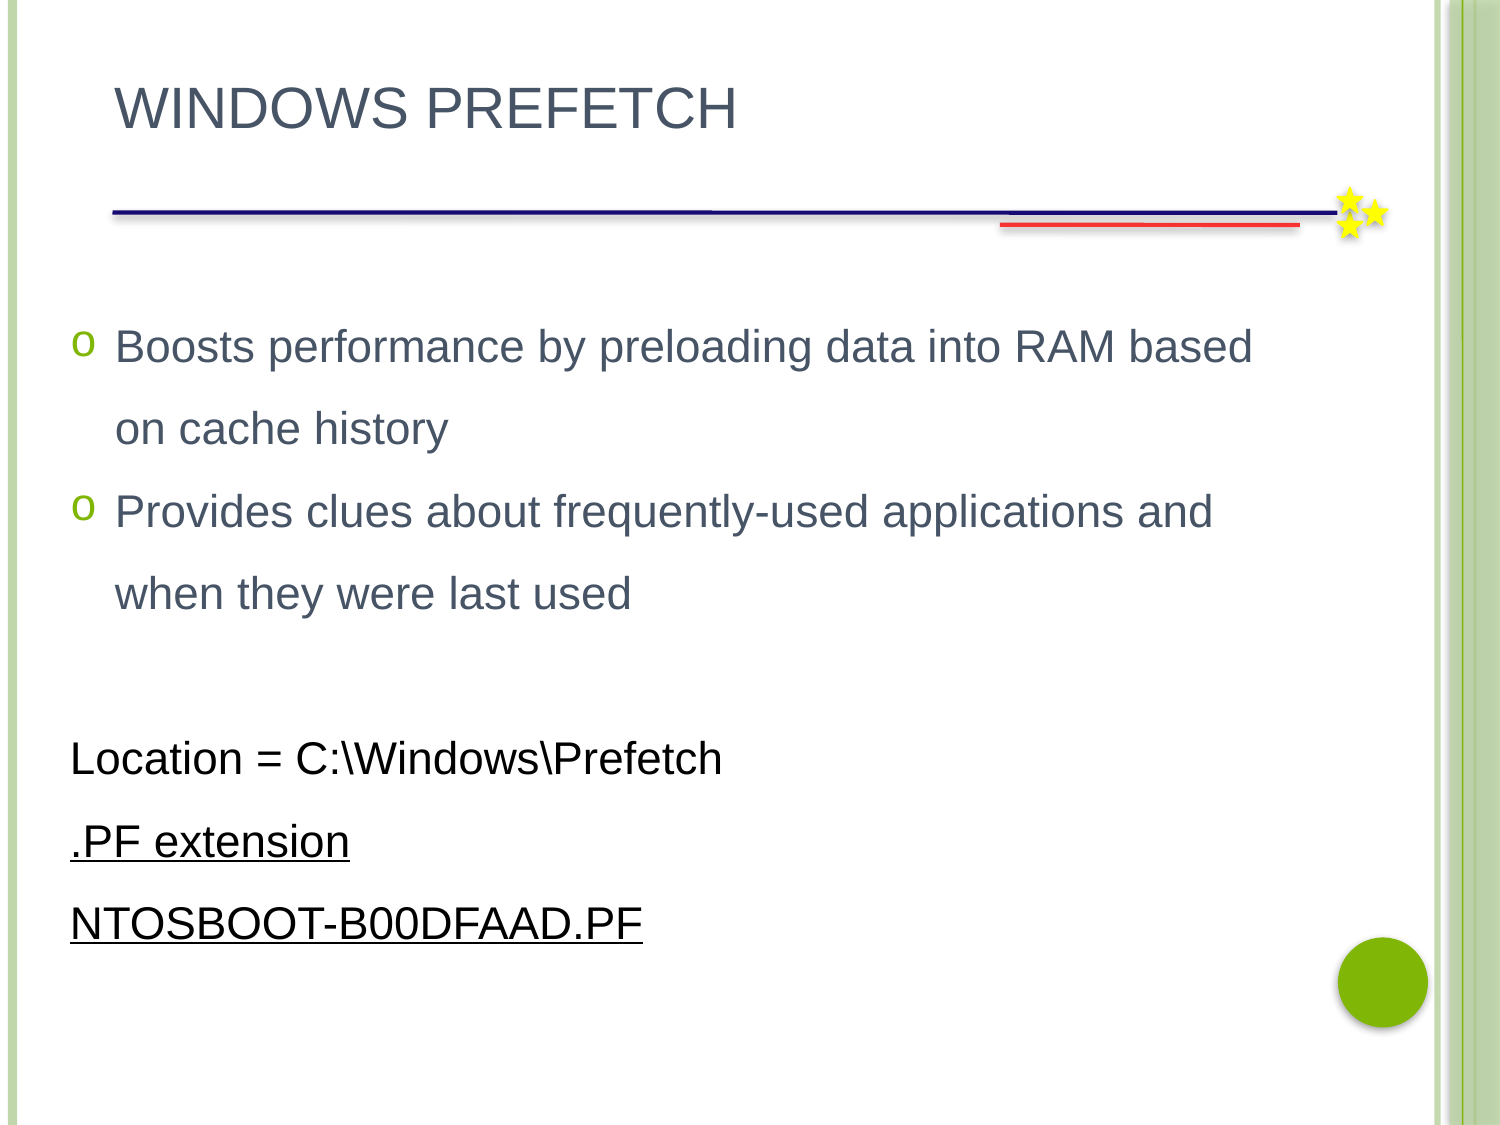

Windows Prefetch

Boosts performance by preloading data into RAM based on cache history
Provides clues about frequently-used applications and when they were last used

Location = C:\Windows\Prefetch
.PF extension
NTOSBOOT-B00DFAAD.PF